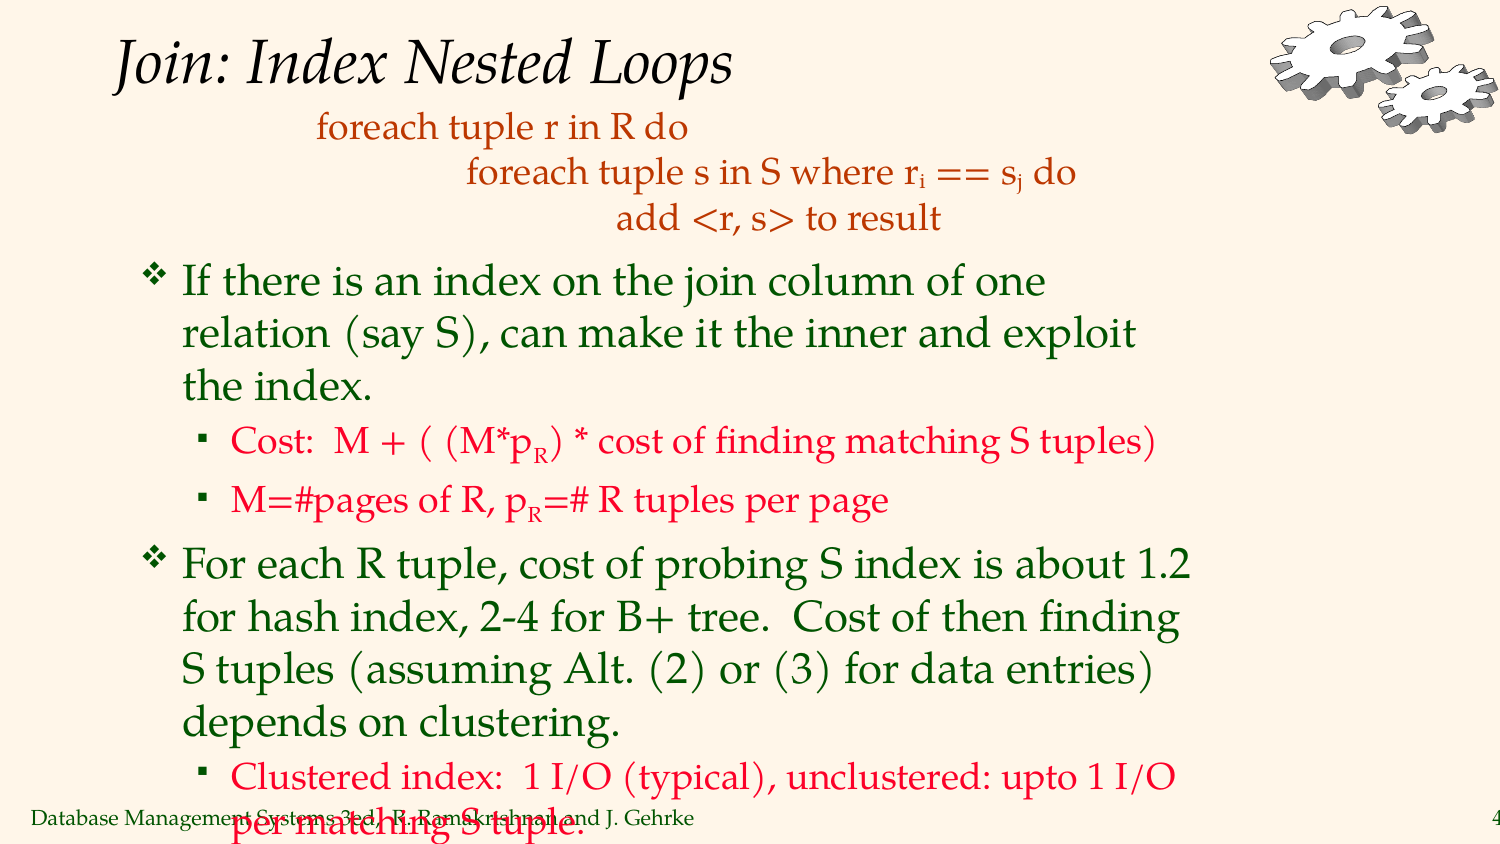

# Join: Index Nested Loops
foreach tuple r in R do
	foreach tuple s in S where ri == sj  do
		add <r, s> to result
If there is an index on the join column of one relation (say S), can make it the inner and exploit the index.
Cost:  M + ( (M*pR) * cost of finding matching S tuples)
M=#pages of R, pR=# R tuples per page
For each R tuple, cost of probing S index is about 1.2 for hash index, 2-4 for B+ tree.  Cost of then finding S tuples (assuming Alt. (2) or (3) for data entries) depends on clustering.
Clustered index:  1 I/O (typical), unclustered: upto 1 I/O per matching S tuple.